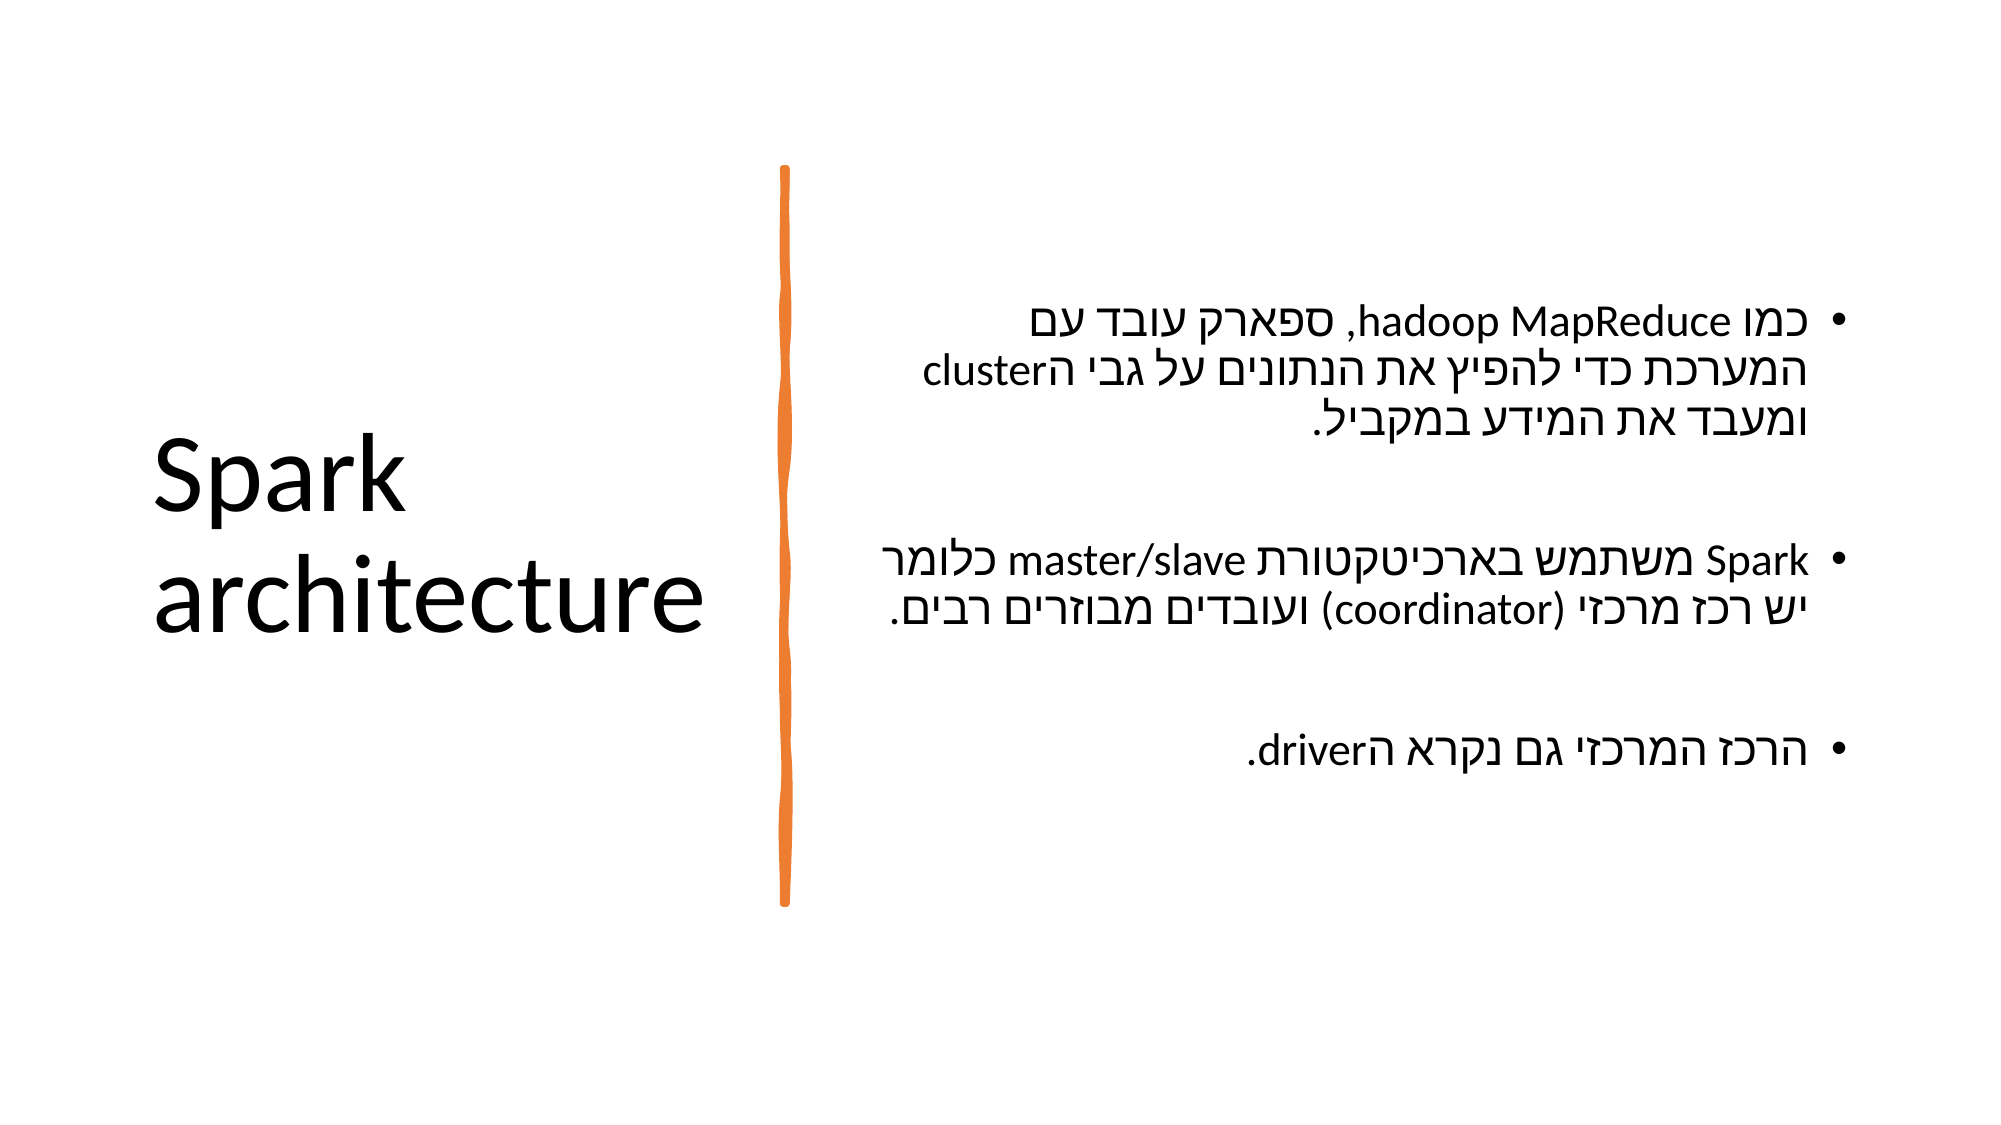

# Spark architecture
כמו hadoop MapReduce, ספארק עובד עם המערכת כדי להפיץ את הנתונים על גבי הcluster ומעבד את המידע במקביל.

Spark משתמש בארכיטקטורת master/slave כלומר יש רכז מרכזי (coordinator) ועובדים מבוזרים רבים.

הרכז המרכזי גם נקרא הdriver.